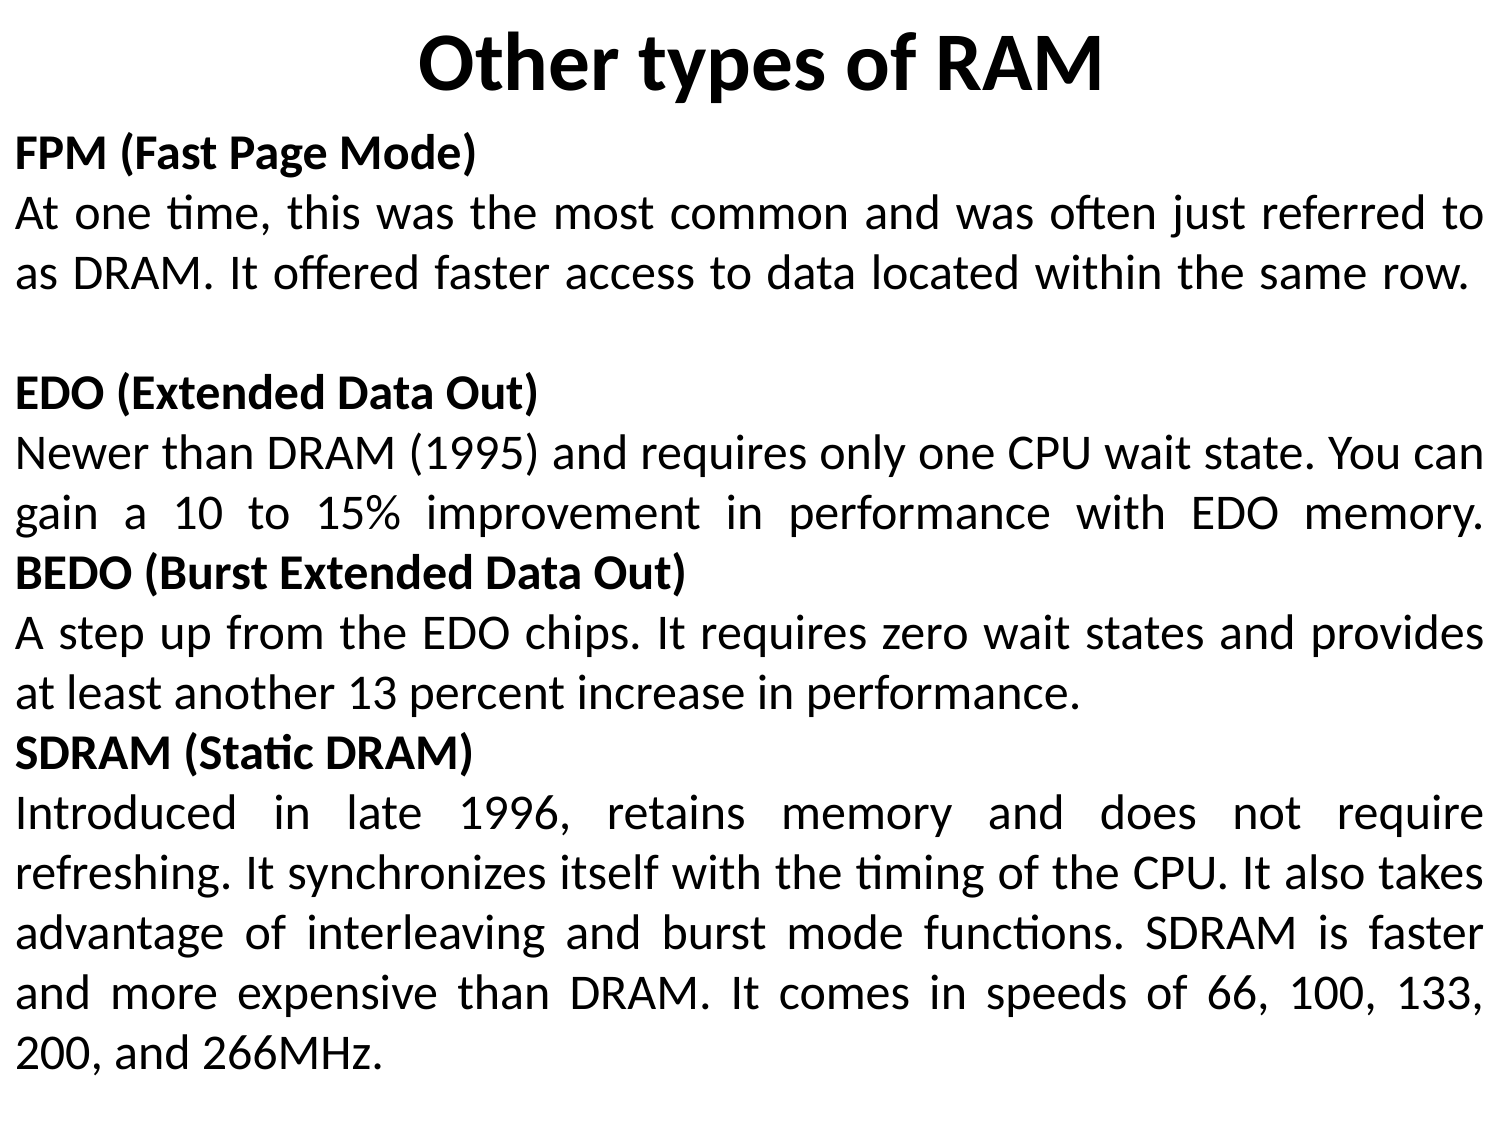

Other types of RAM
FPM (Fast Page Mode)
At one time, this was the most common and was often just referred to as DRAM. It offered faster access to data located within the same row.
EDO (Extended Data Out)
Newer than DRAM (1995) and requires only one CPU wait state. You can gain a 10 to 15% improvement in performance with EDO memory.
BEDO (Burst Extended Data Out)
A step up from the EDO chips. It requires zero wait states and provides at least another 13 percent increase in performance.
SDRAM (Static DRAM)
Introduced in late 1996, retains memory and does not require refreshing. It synchronizes itself with the timing of the CPU. It also takes advantage of interleaving and burst mode functions. SDRAM is faster and more expensive than DRAM. It comes in speeds of 66, 100, 133, 200, and 266MHz.